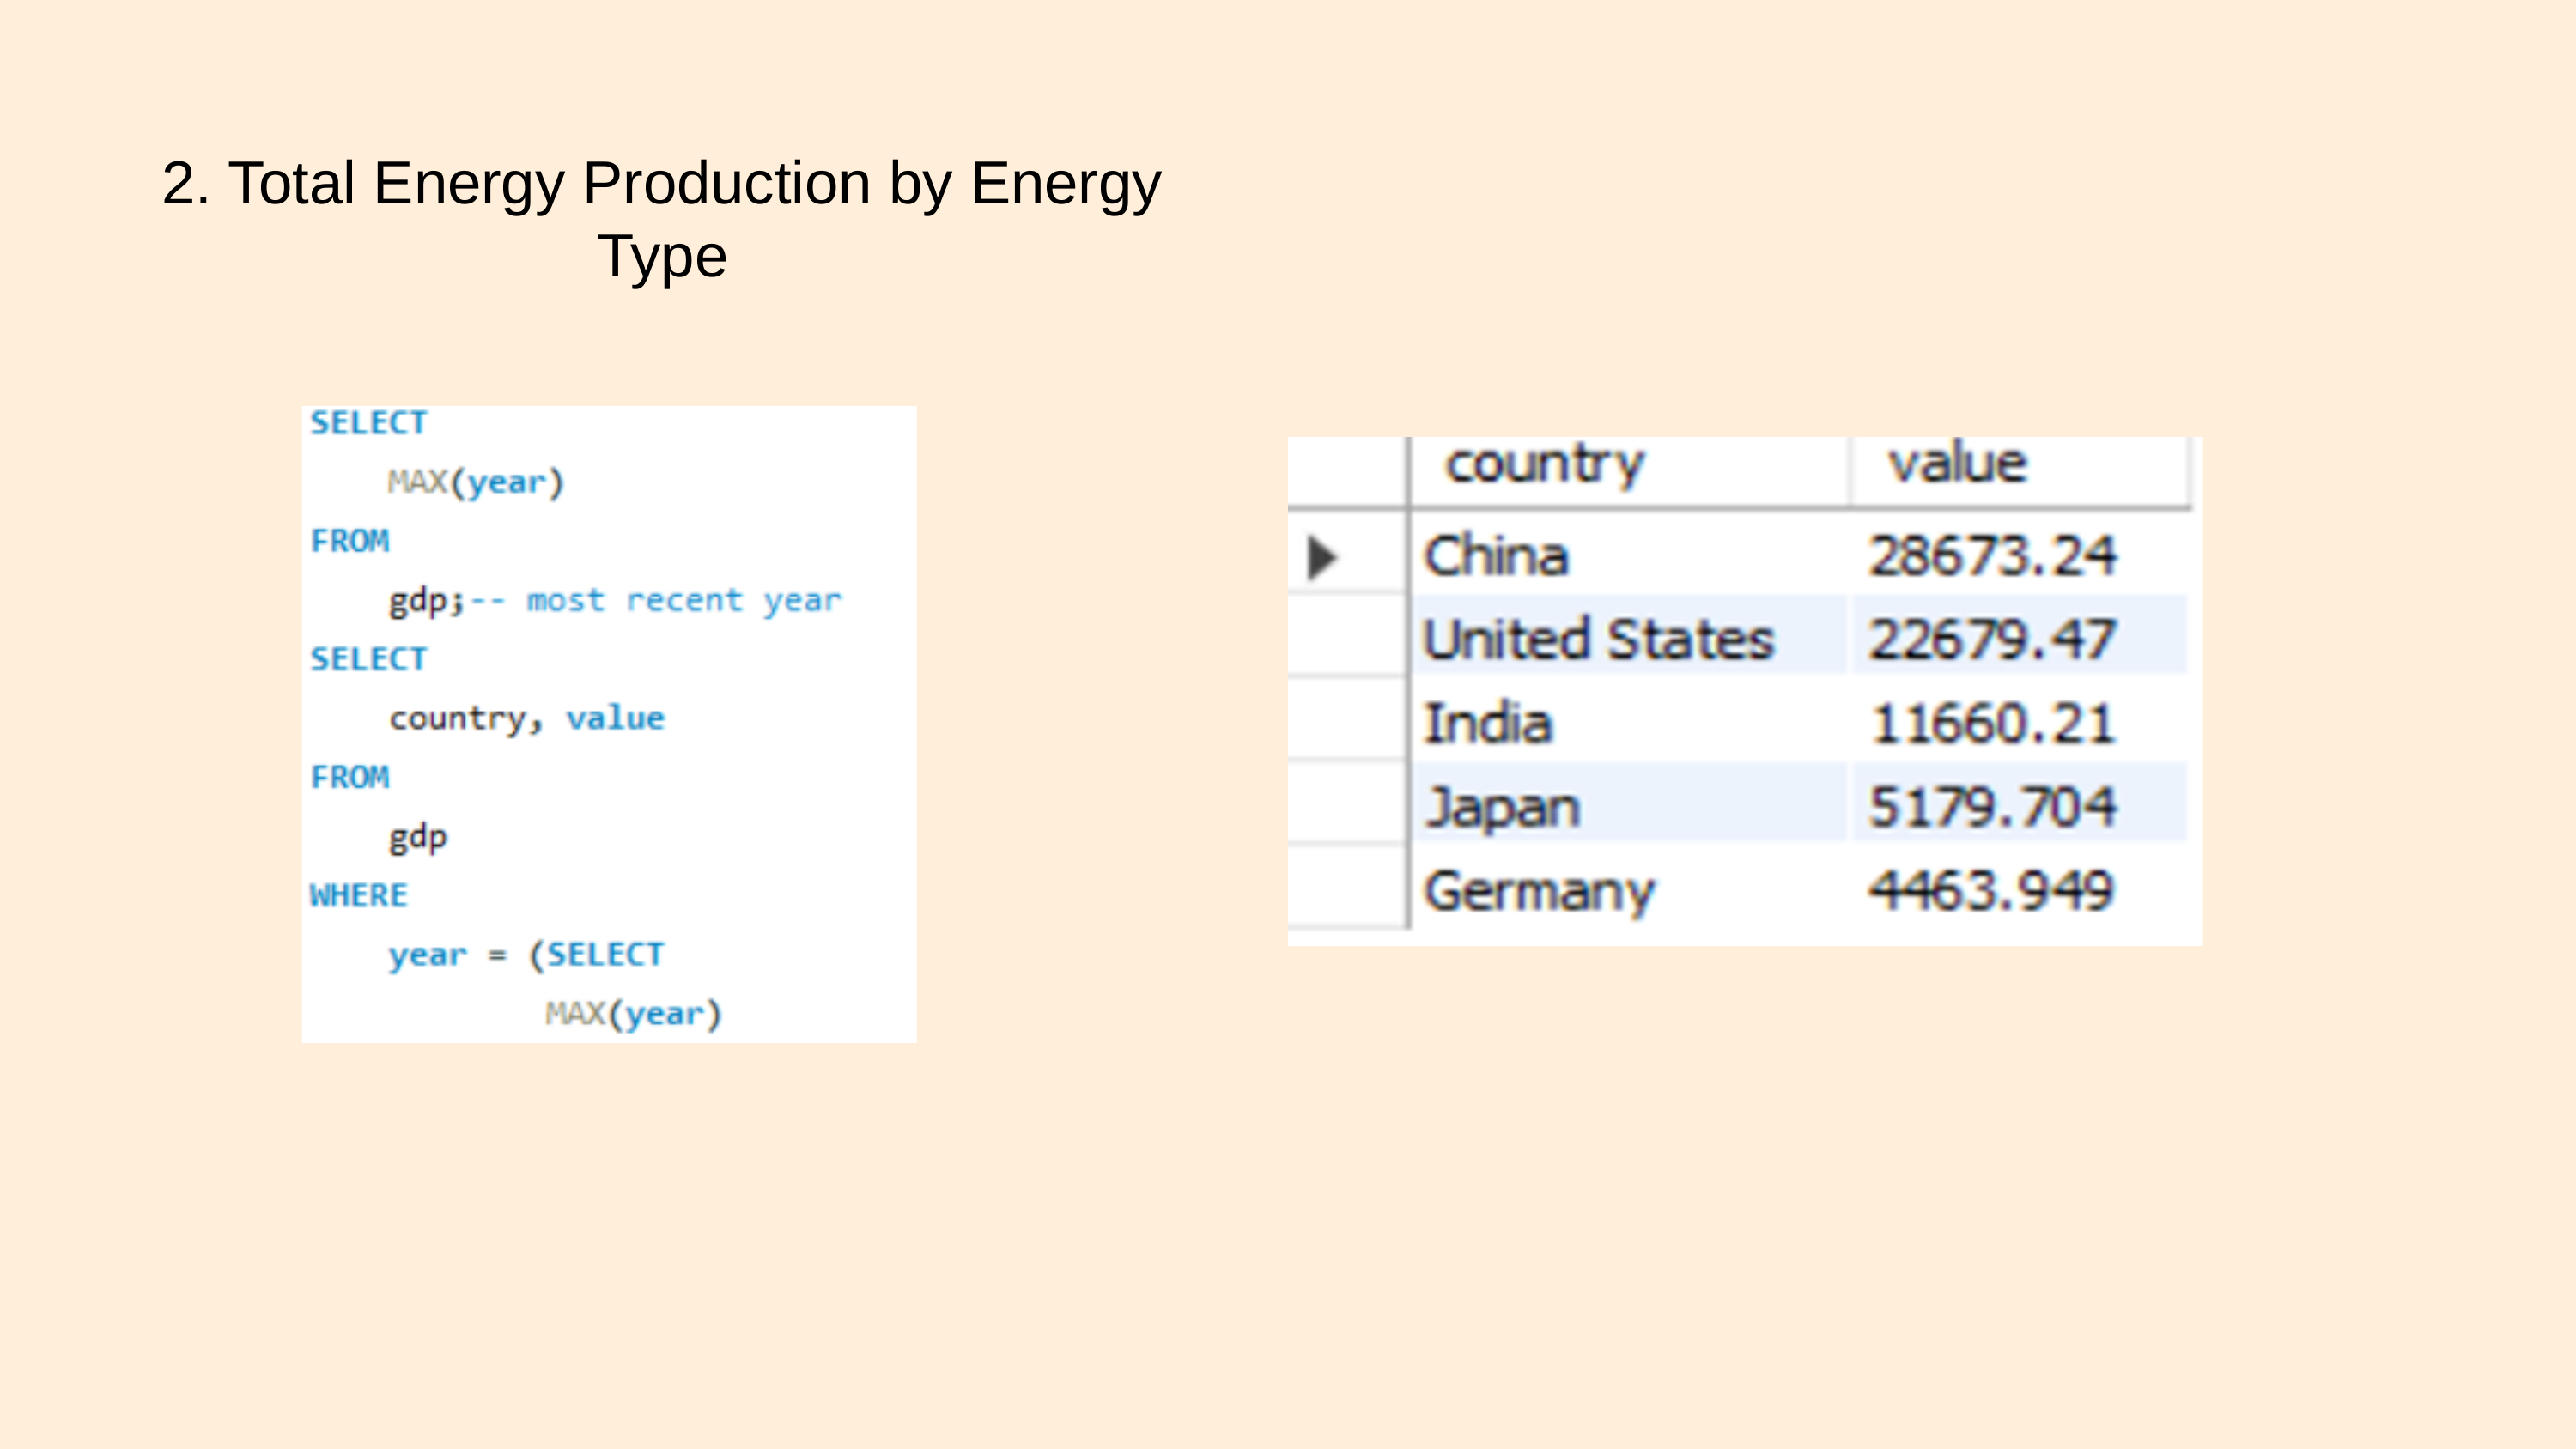

2. Total Energy Production by Energy Type